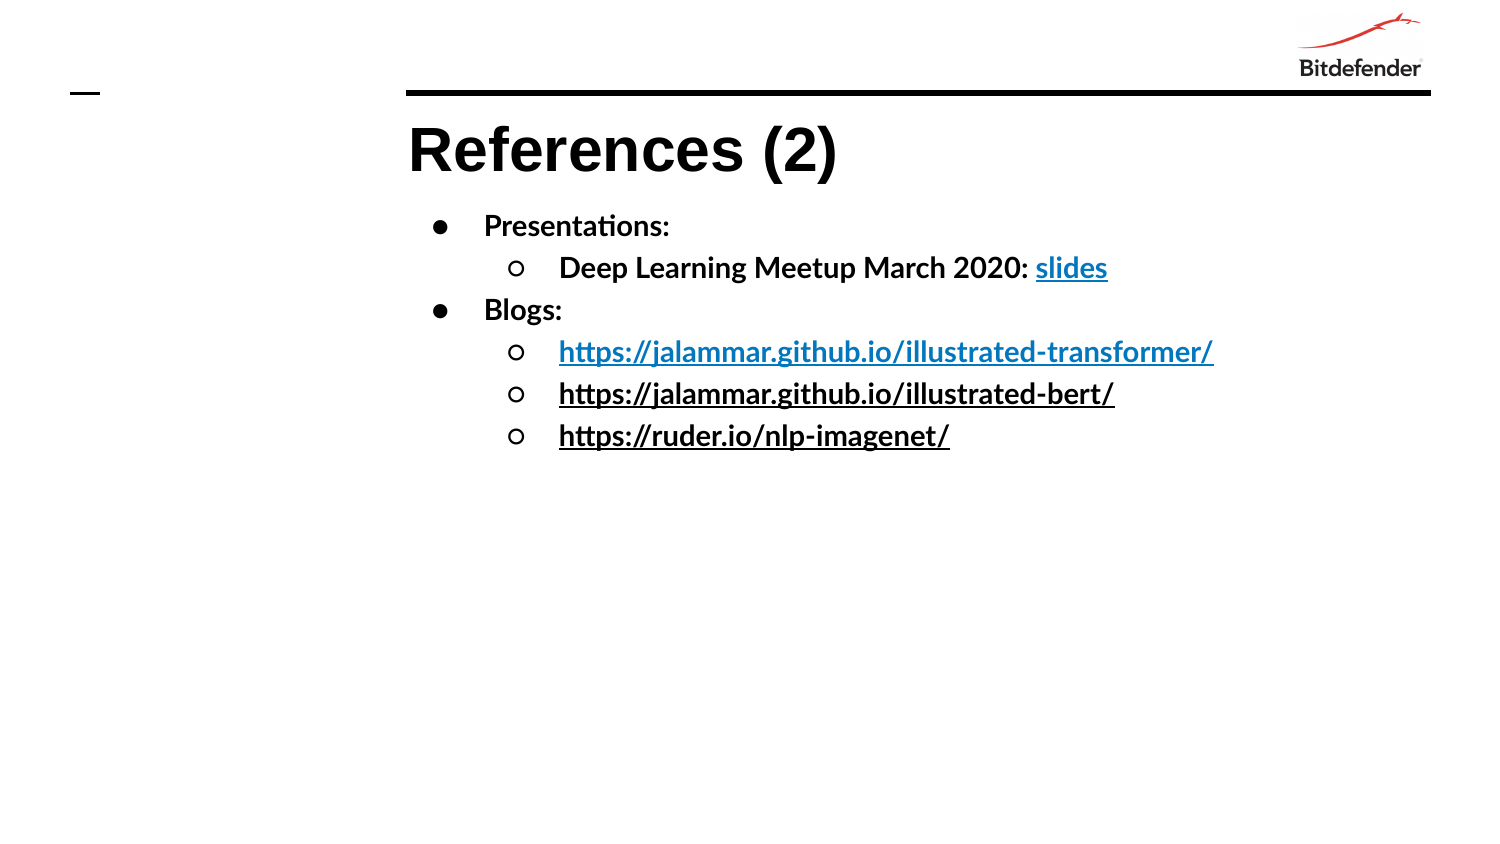

# References (2)
Presentations:
Deep Learning Meetup March 2020: slides
Blogs:
https://jalammar.github.io/illustrated-transformer/
https://jalammar.github.io/illustrated-bert/
https://ruder.io/nlp-imagenet/